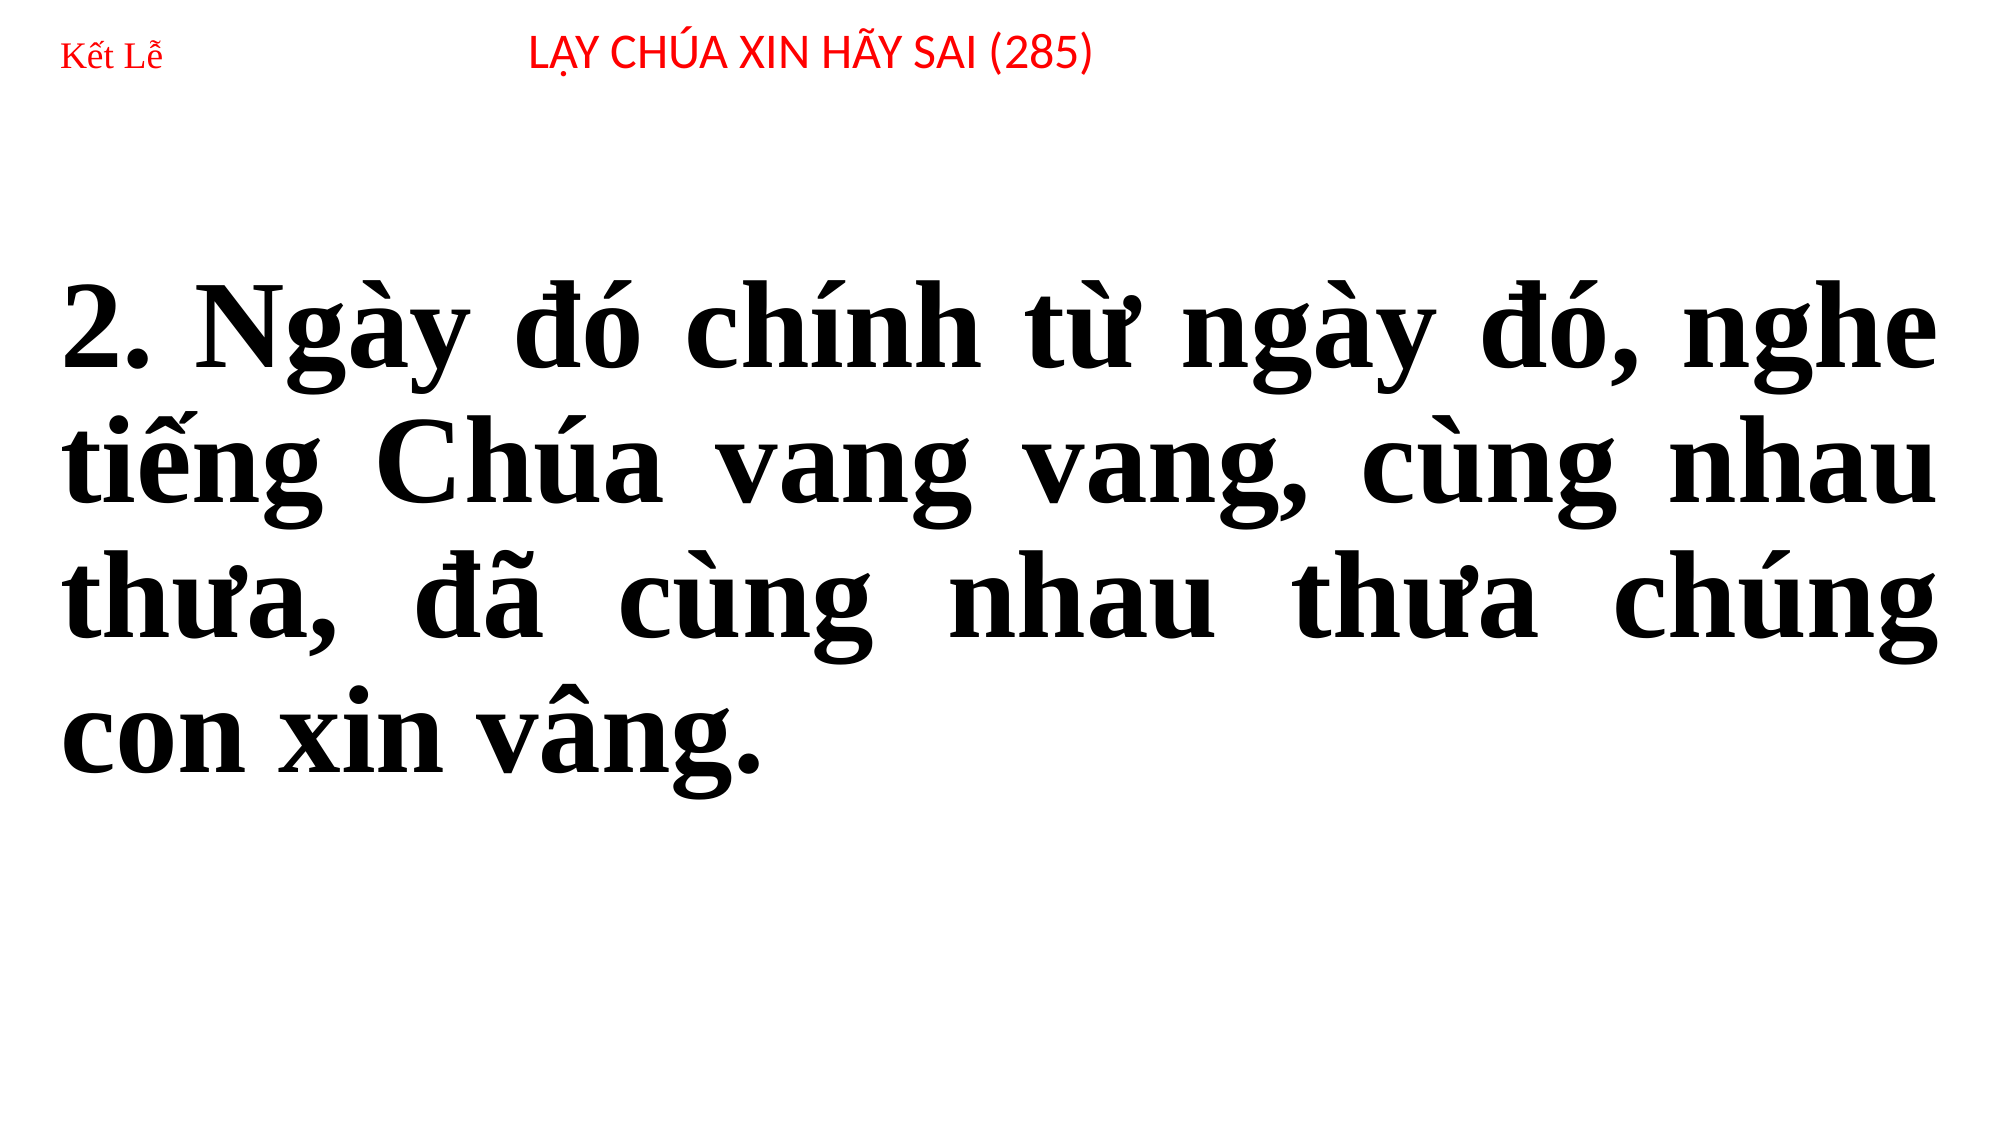

# Kết Lễ                            	  LẠY CHÚA XIN HÃY SAI (285)
2. Ngày đó chính từ ngày đó, nghe tiếng Chúa vang vang, cùng nhau thưa, đã cùng nhau thưa chúng con xin vâng.